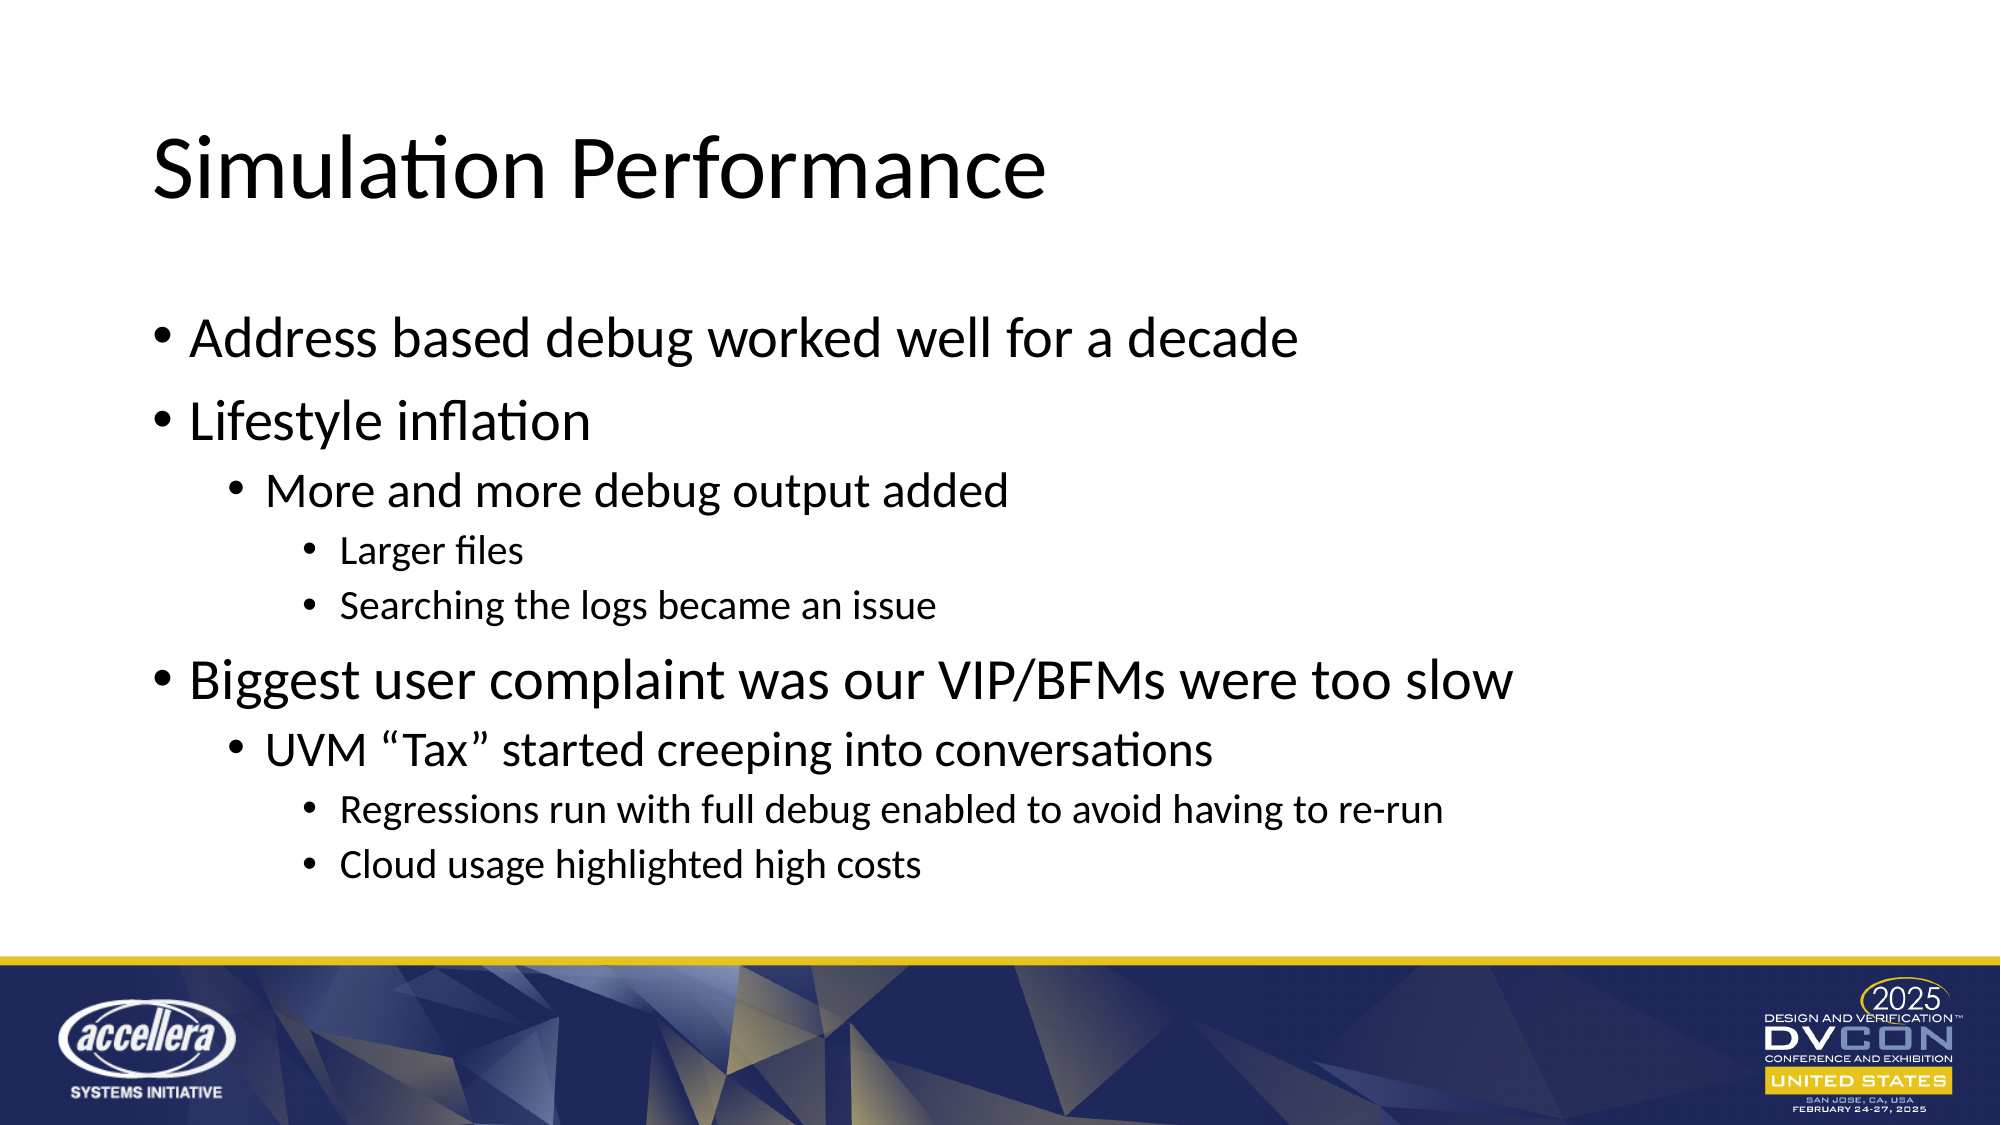

# Simulation Performance
Address based debug worked well for a decade
Lifestyle inflation
More and more debug output added
Larger files
Searching the logs became an issue
Biggest user complaint was our VIP/BFMs were too slow
UVM “Tax” started creeping into conversations
Regressions run with full debug enabled to avoid having to re-run
Cloud usage highlighted high costs